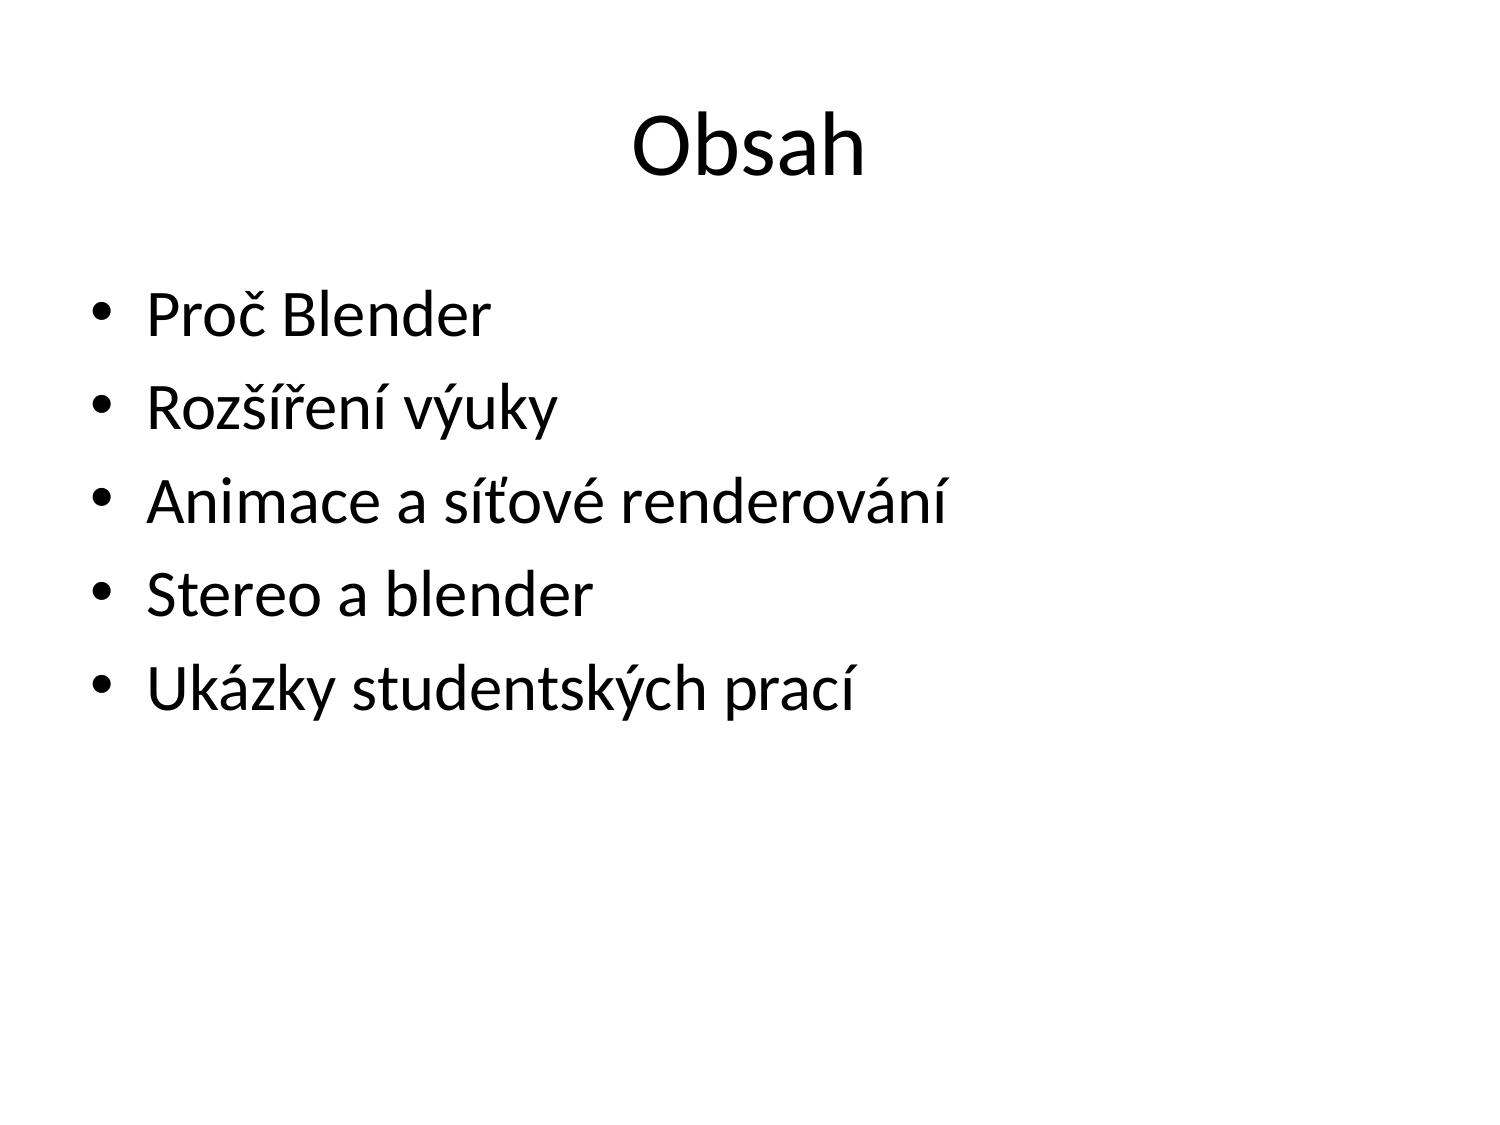

# Obsah
Proč Blender
Rozšíření výuky
Animace a síťové renderování
Stereo a blender
Ukázky studentských prací